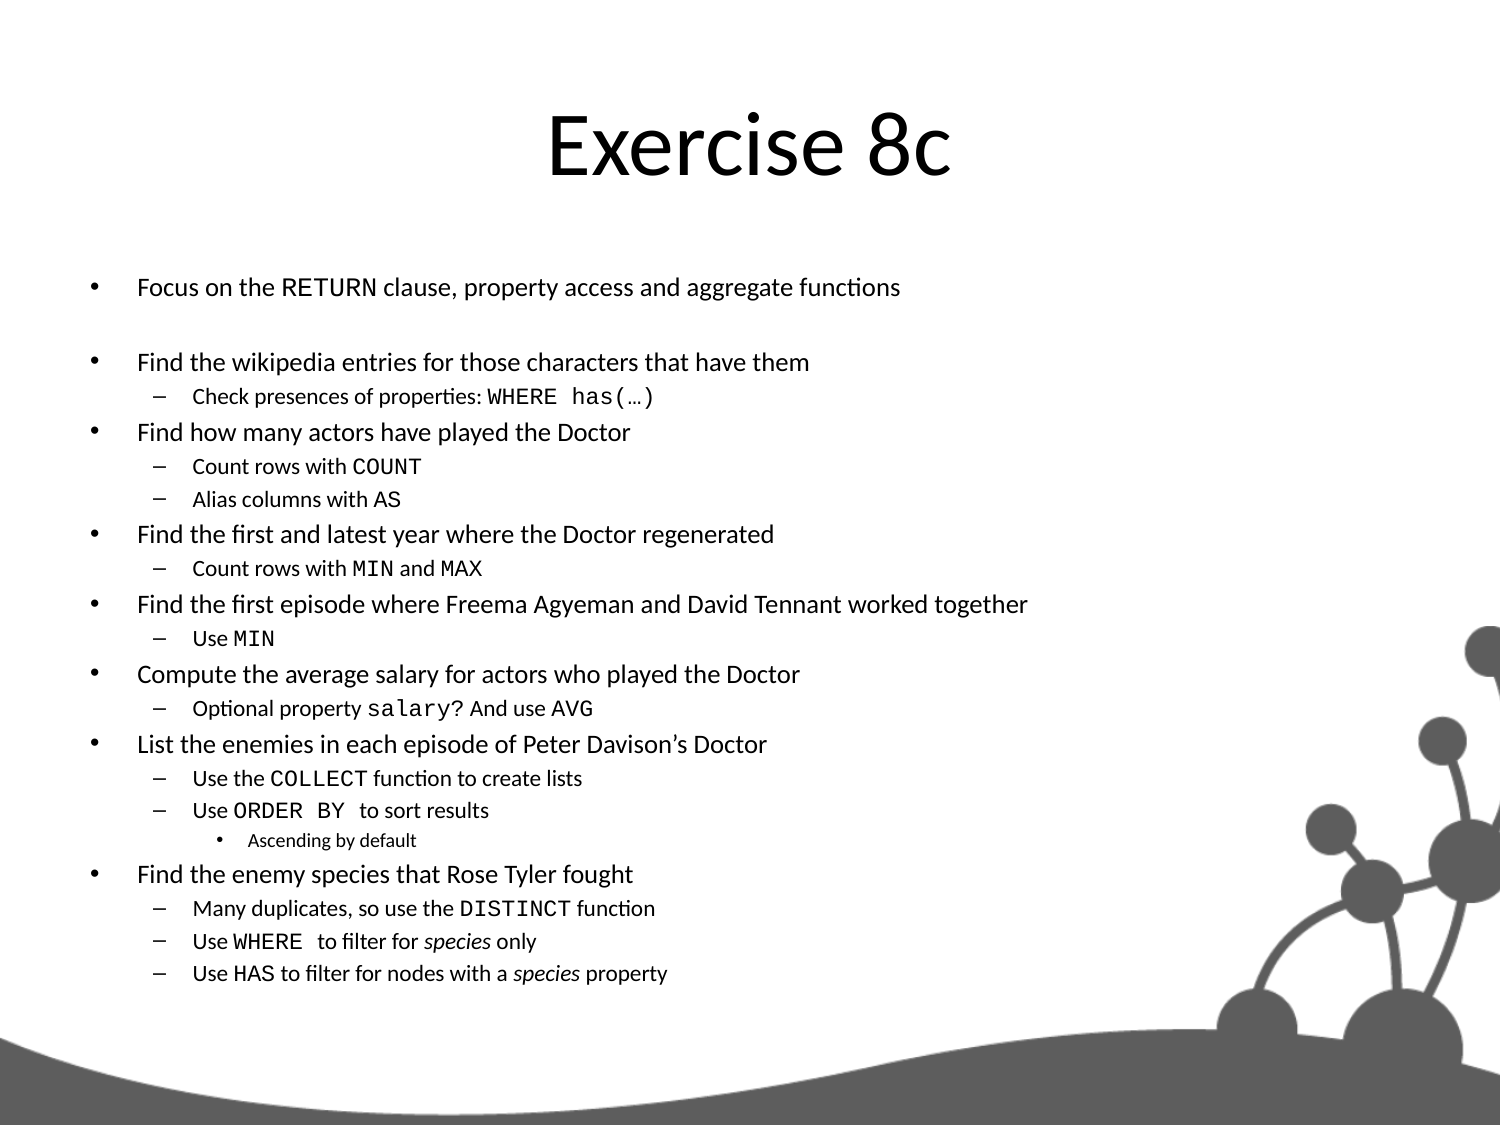

# Exercise 8c
Focus on the RETURN clause, property access and aggregate functions

Find the wikipedia entries for those characters that have them
Check presences of properties: WHERE has(…)
Find how many actors have played the Doctor
Count rows with COUNT
Alias columns with AS
Find the first and latest year where the Doctor regenerated
Count rows with MIN and MAX
Find the first episode where Freema Agyeman and David Tennant worked together
Use MIN
Compute the average salary for actors who played the Doctor
Optional property salary? And use AVG
List the enemies in each episode of Peter Davison’s Doctor
Use the COLLECT function to create lists
Use ORDER BY to sort results
Ascending by default
Find the enemy species that Rose Tyler fought
Many duplicates, so use the DISTINCT function
Use WHERE to filter for species only
Use HAS to filter for nodes with a species property